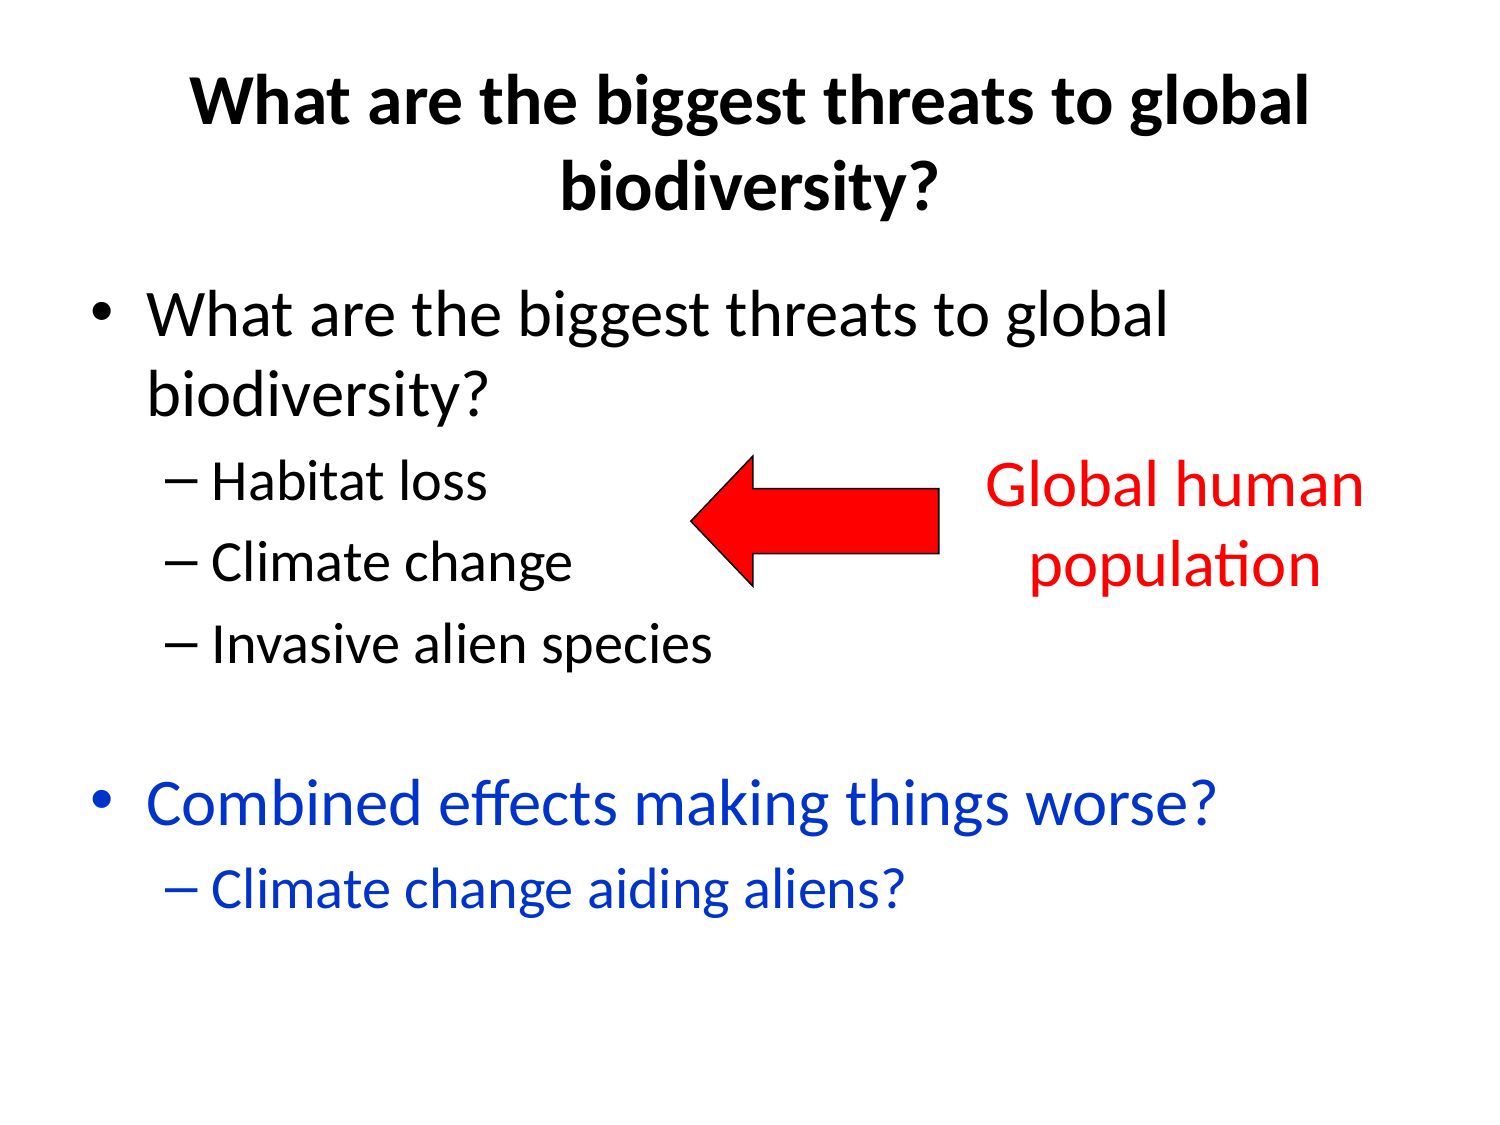

# What are the biggest threats to global biodiversity?
What are the biggest threats to global biodiversity?
Habitat loss
Climate change
Invasive alien species
Combined effects making things worse?
Climate change aiding aliens?

Global human population